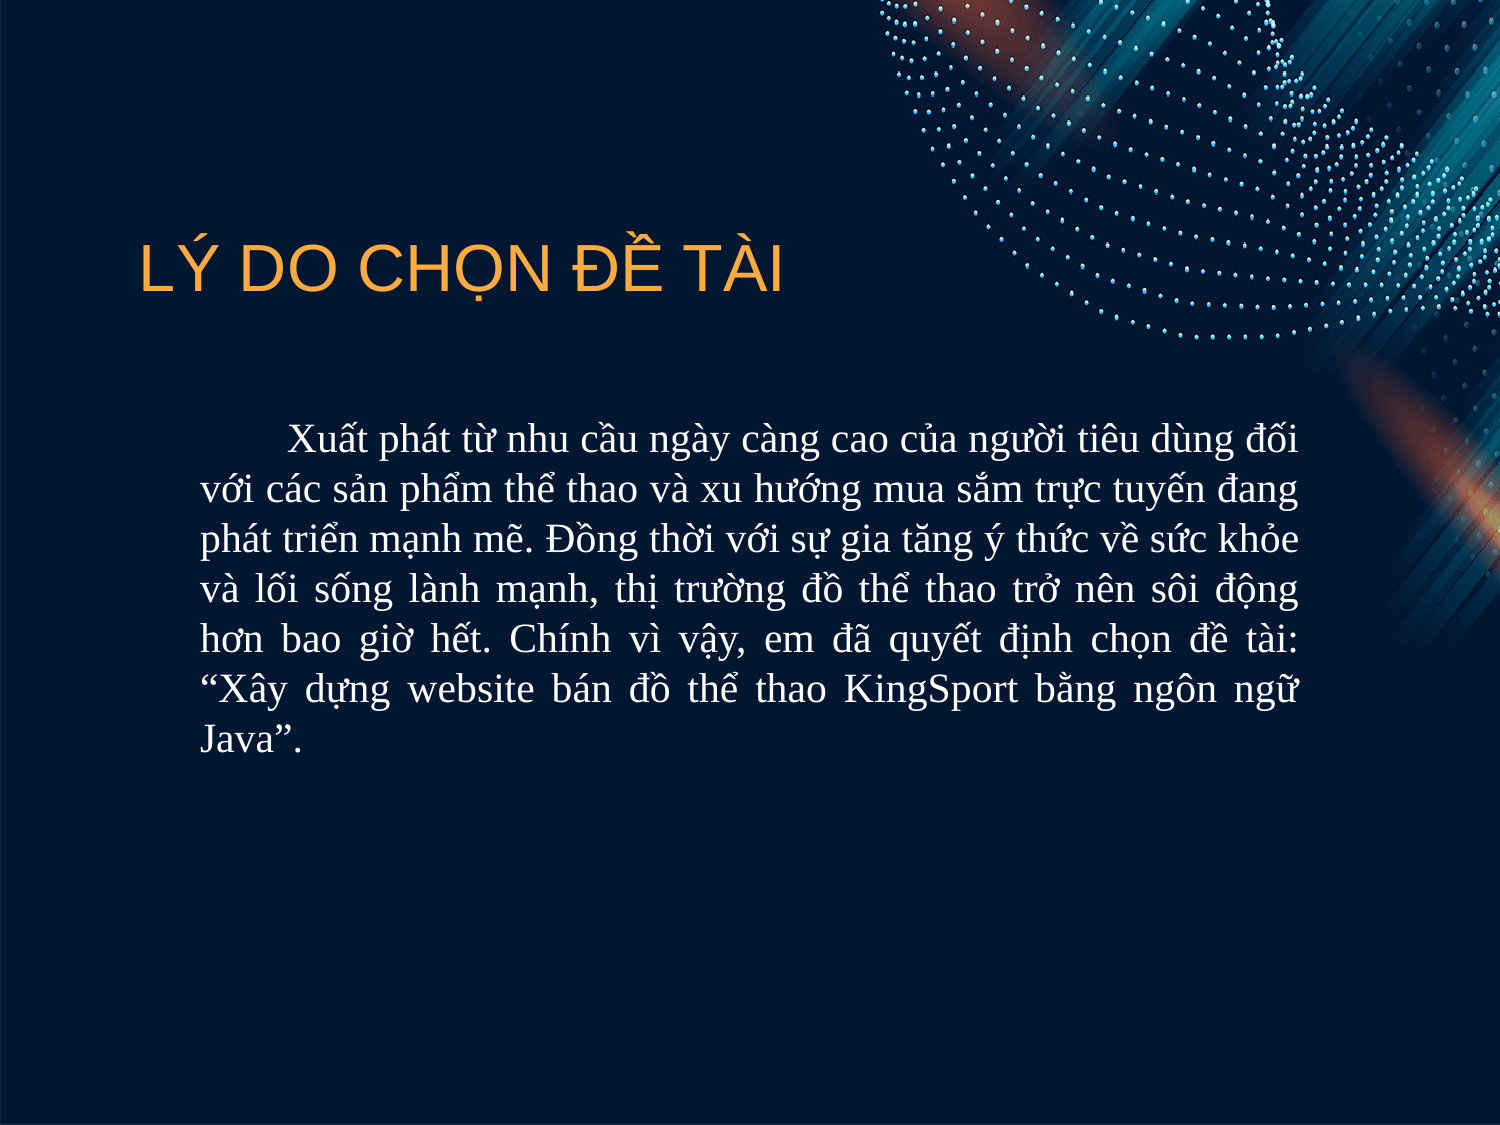

LÝ DO CHỌN ĐỀ TÀI
        Xuất phát từ nhu cầu ngày càng cao của người tiêu dùng đối với các sản phẩm thể thao và xu hướng mua sắm trực tuyến đang phát triển mạnh mẽ. Đồng thời với sự gia tăng ý thức về sức khỏe và lối sống lành mạnh, thị trường đồ thể thao trở nên sôi động hơn bao giờ hết. Chính vì vậy, em đã quyết định chọn đề tài: “Xây dựng website bán đồ thể thao KingSport bằng ngôn ngữ Java”.